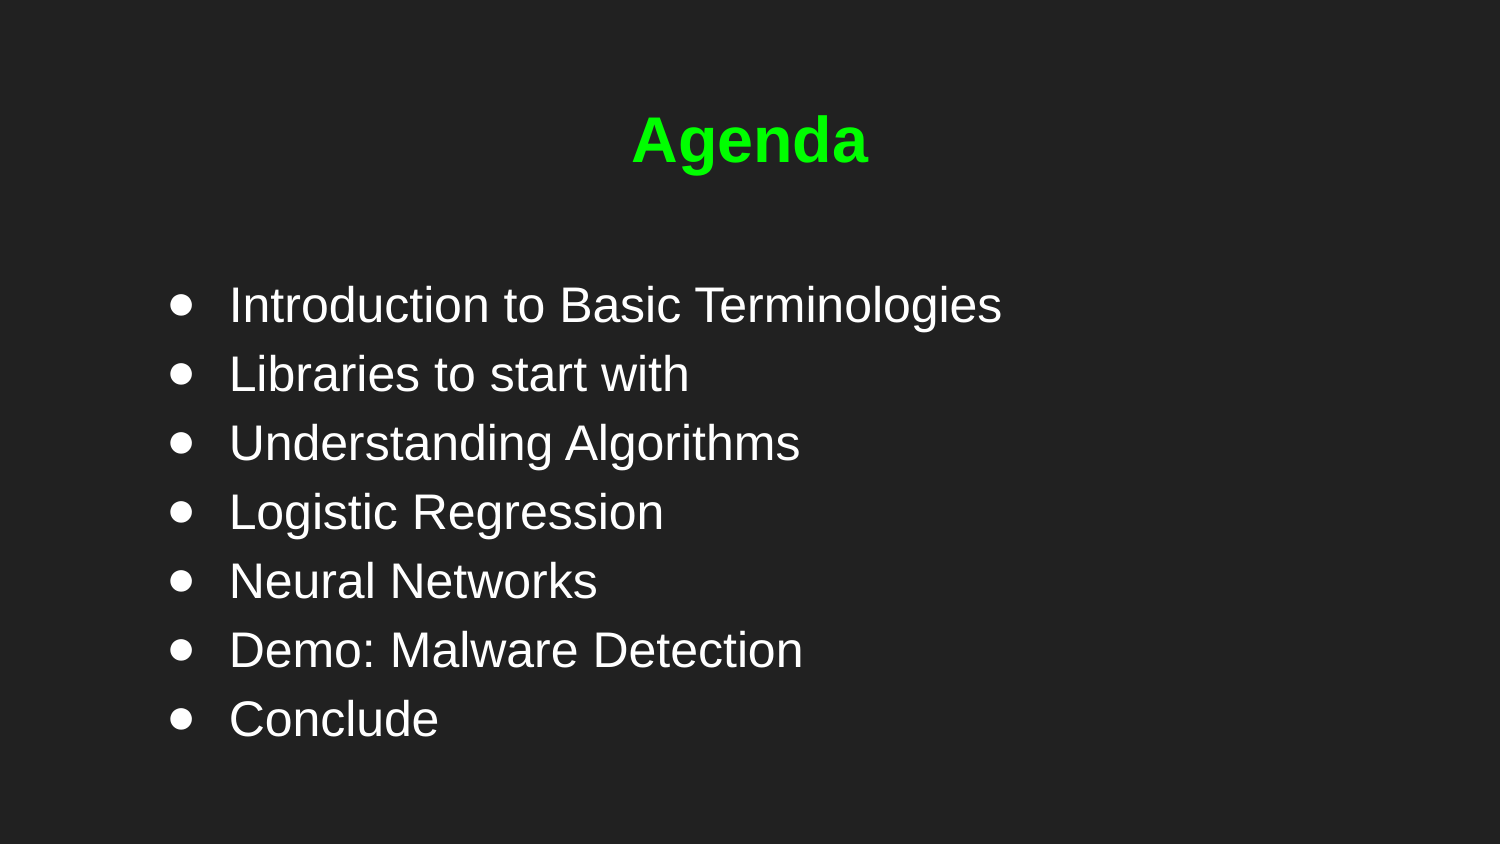

# Agenda
Introduction to Basic Terminologies
Libraries to start with
Understanding Algorithms
Logistic Regression
Neural Networks
Demo: Malware Detection
Conclude